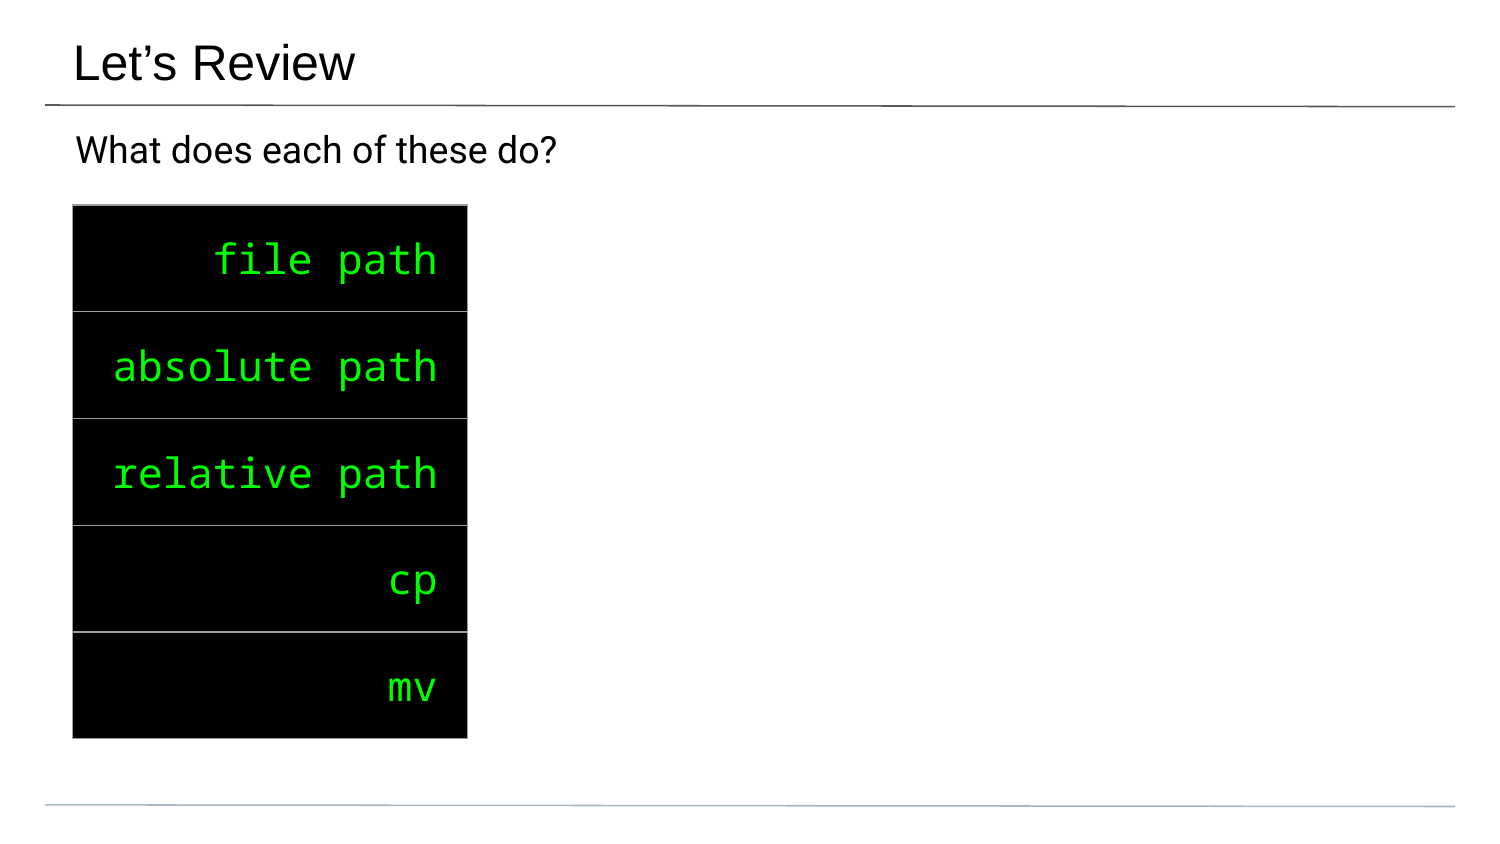

# Let’s Review
What does each of these do?
| file path |
| --- |
| absolute path |
| relative path |
| cp |
| mv |